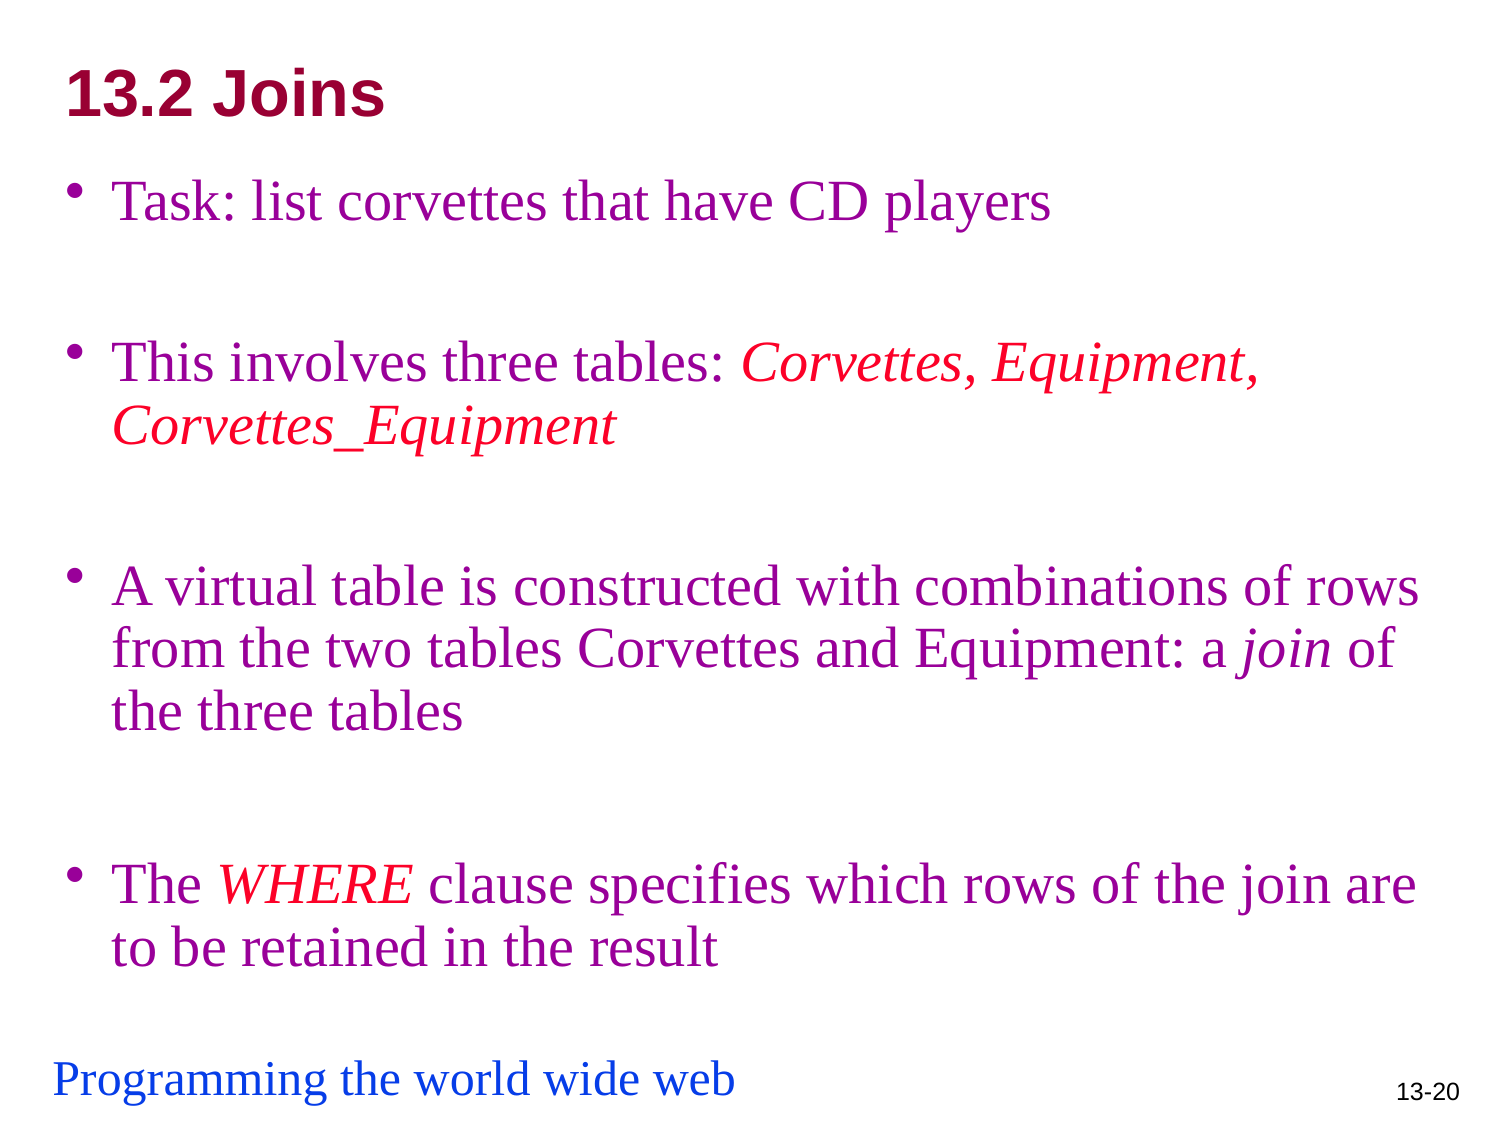

# 13.2 Joins
Task: list corvettes that have CD players

This involves three tables: Corvettes, Equipment, Corvettes_Equipment

A virtual table is constructed with combinations of rows from the two tables Corvettes and Equipment: a join of the three tables

The WHERE clause specifies which rows of the join are to be retained in the result